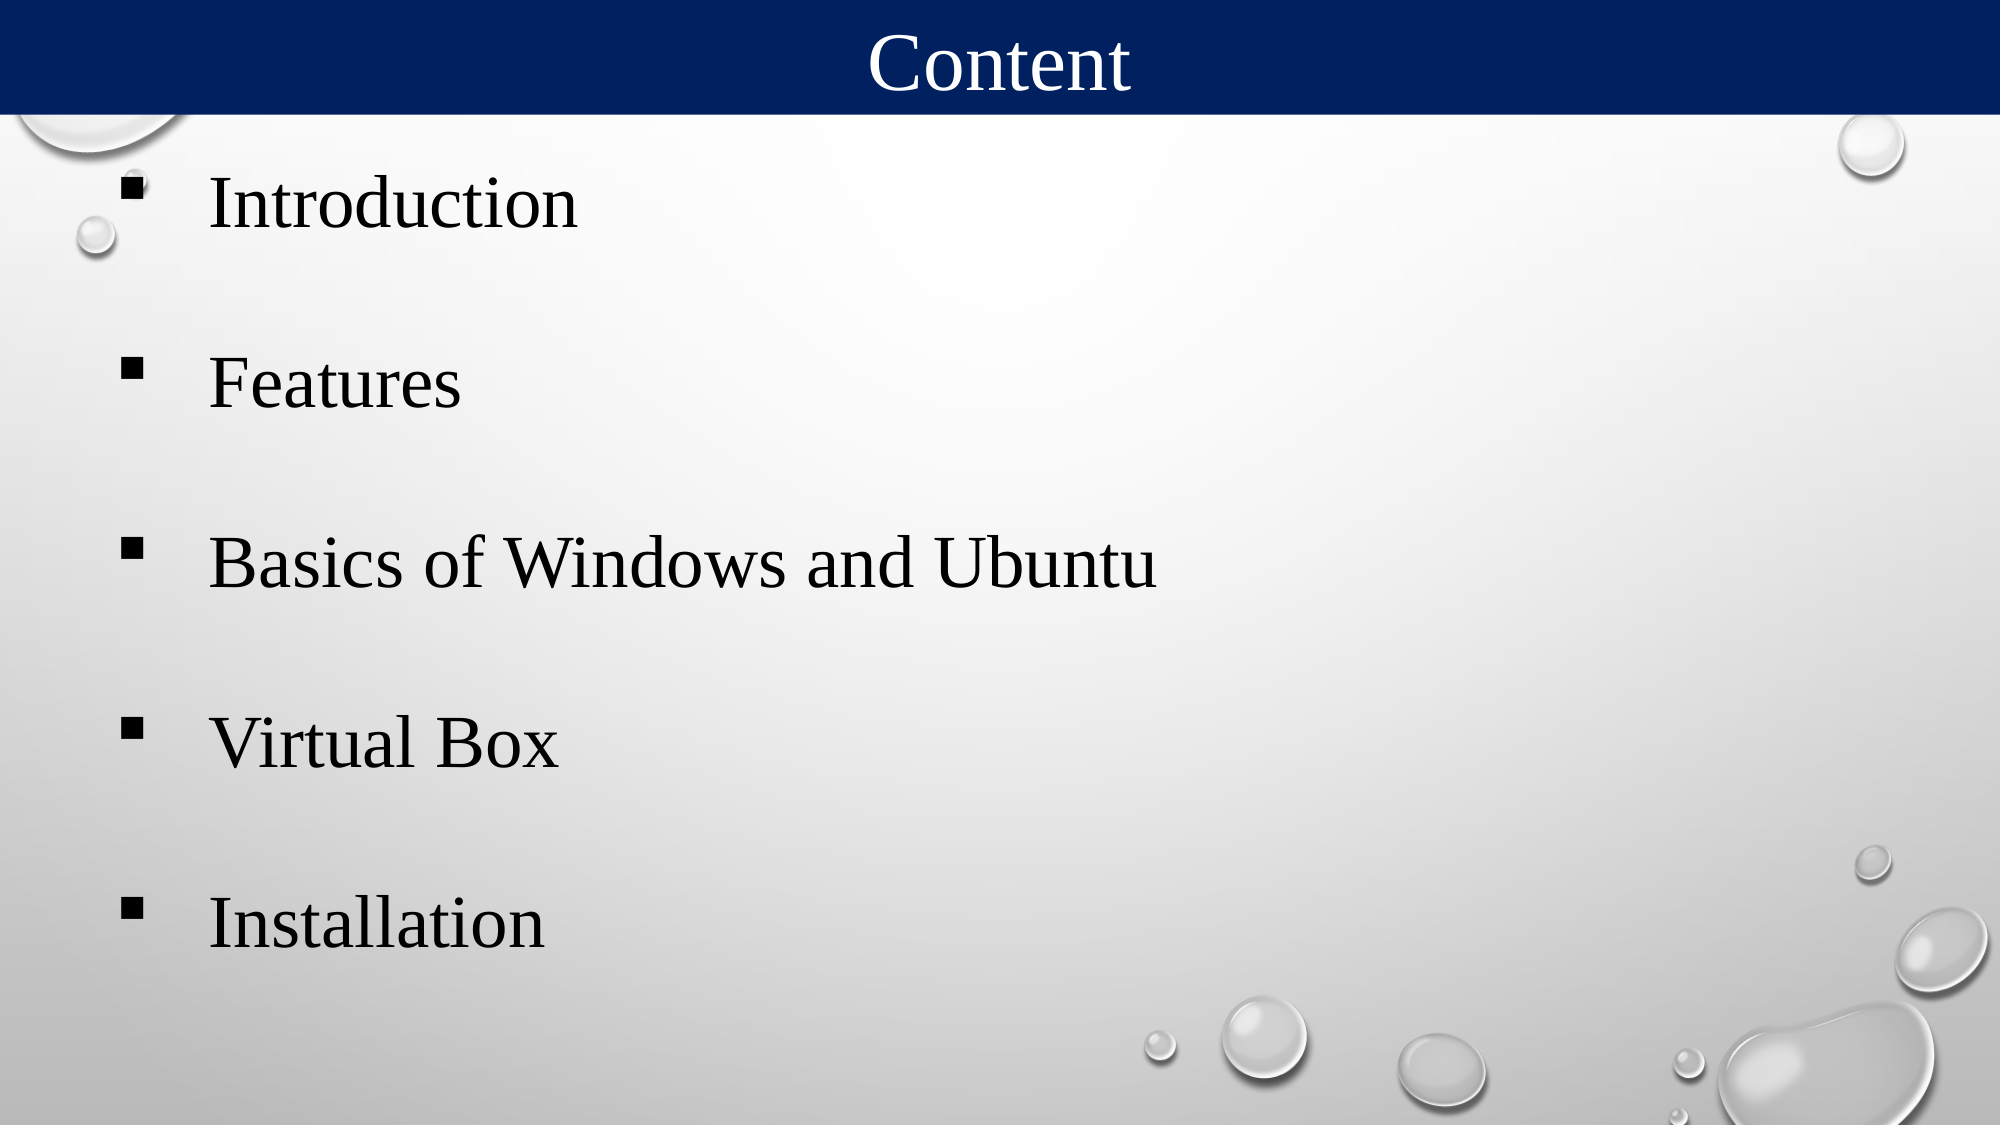

Content
Introduction

Features

Basics of Windows and Ubuntu

Virtual Box

Installation